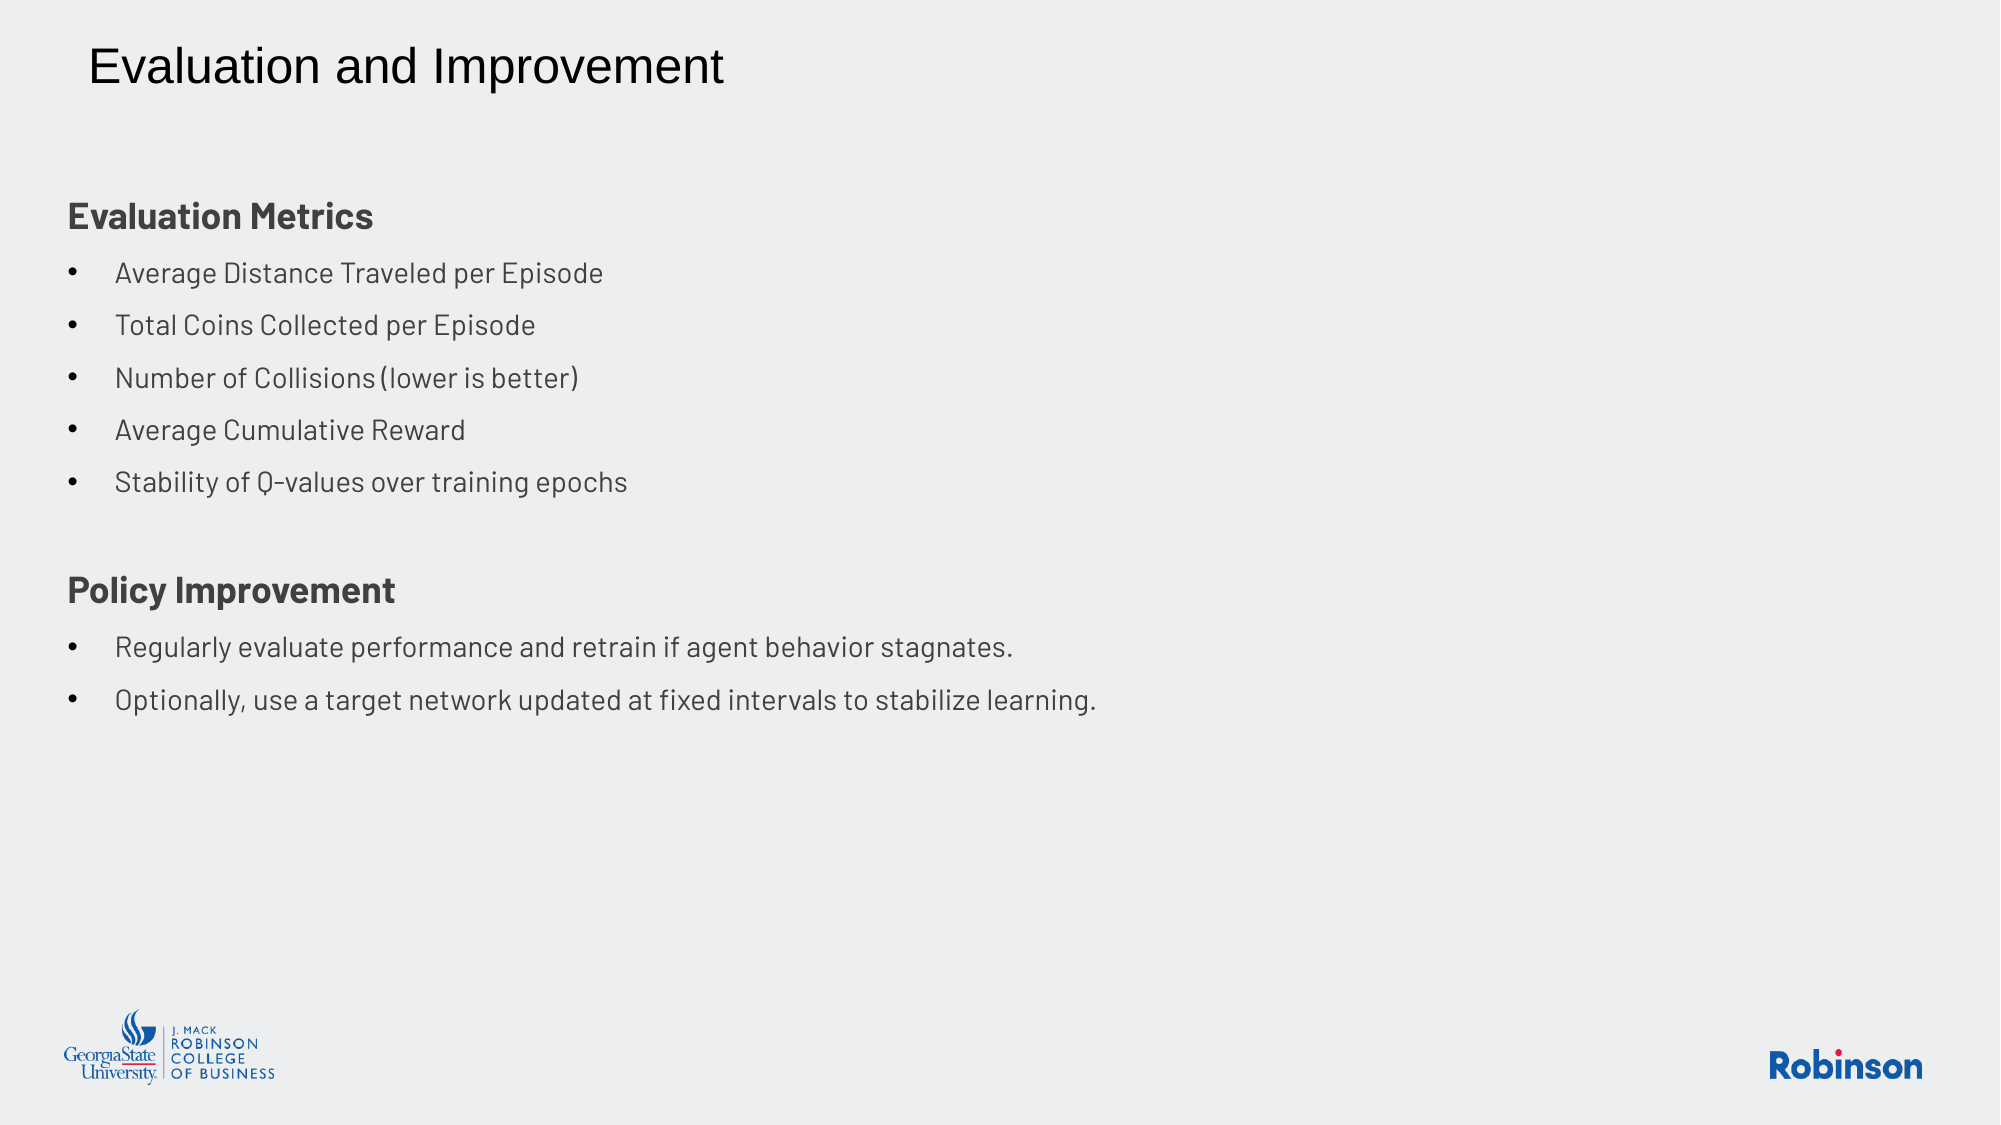

# Evaluation and Improvement
Evaluation Metrics
Average Distance Traveled per Episode
Total Coins Collected per Episode
Number of Collisions (lower is better)
Average Cumulative Reward
Stability of Q-values over training epochs

Policy Improvement
Regularly evaluate performance and retrain if agent behavior stagnates.
Optionally, use a target network updated at fixed intervals to stabilize learning.